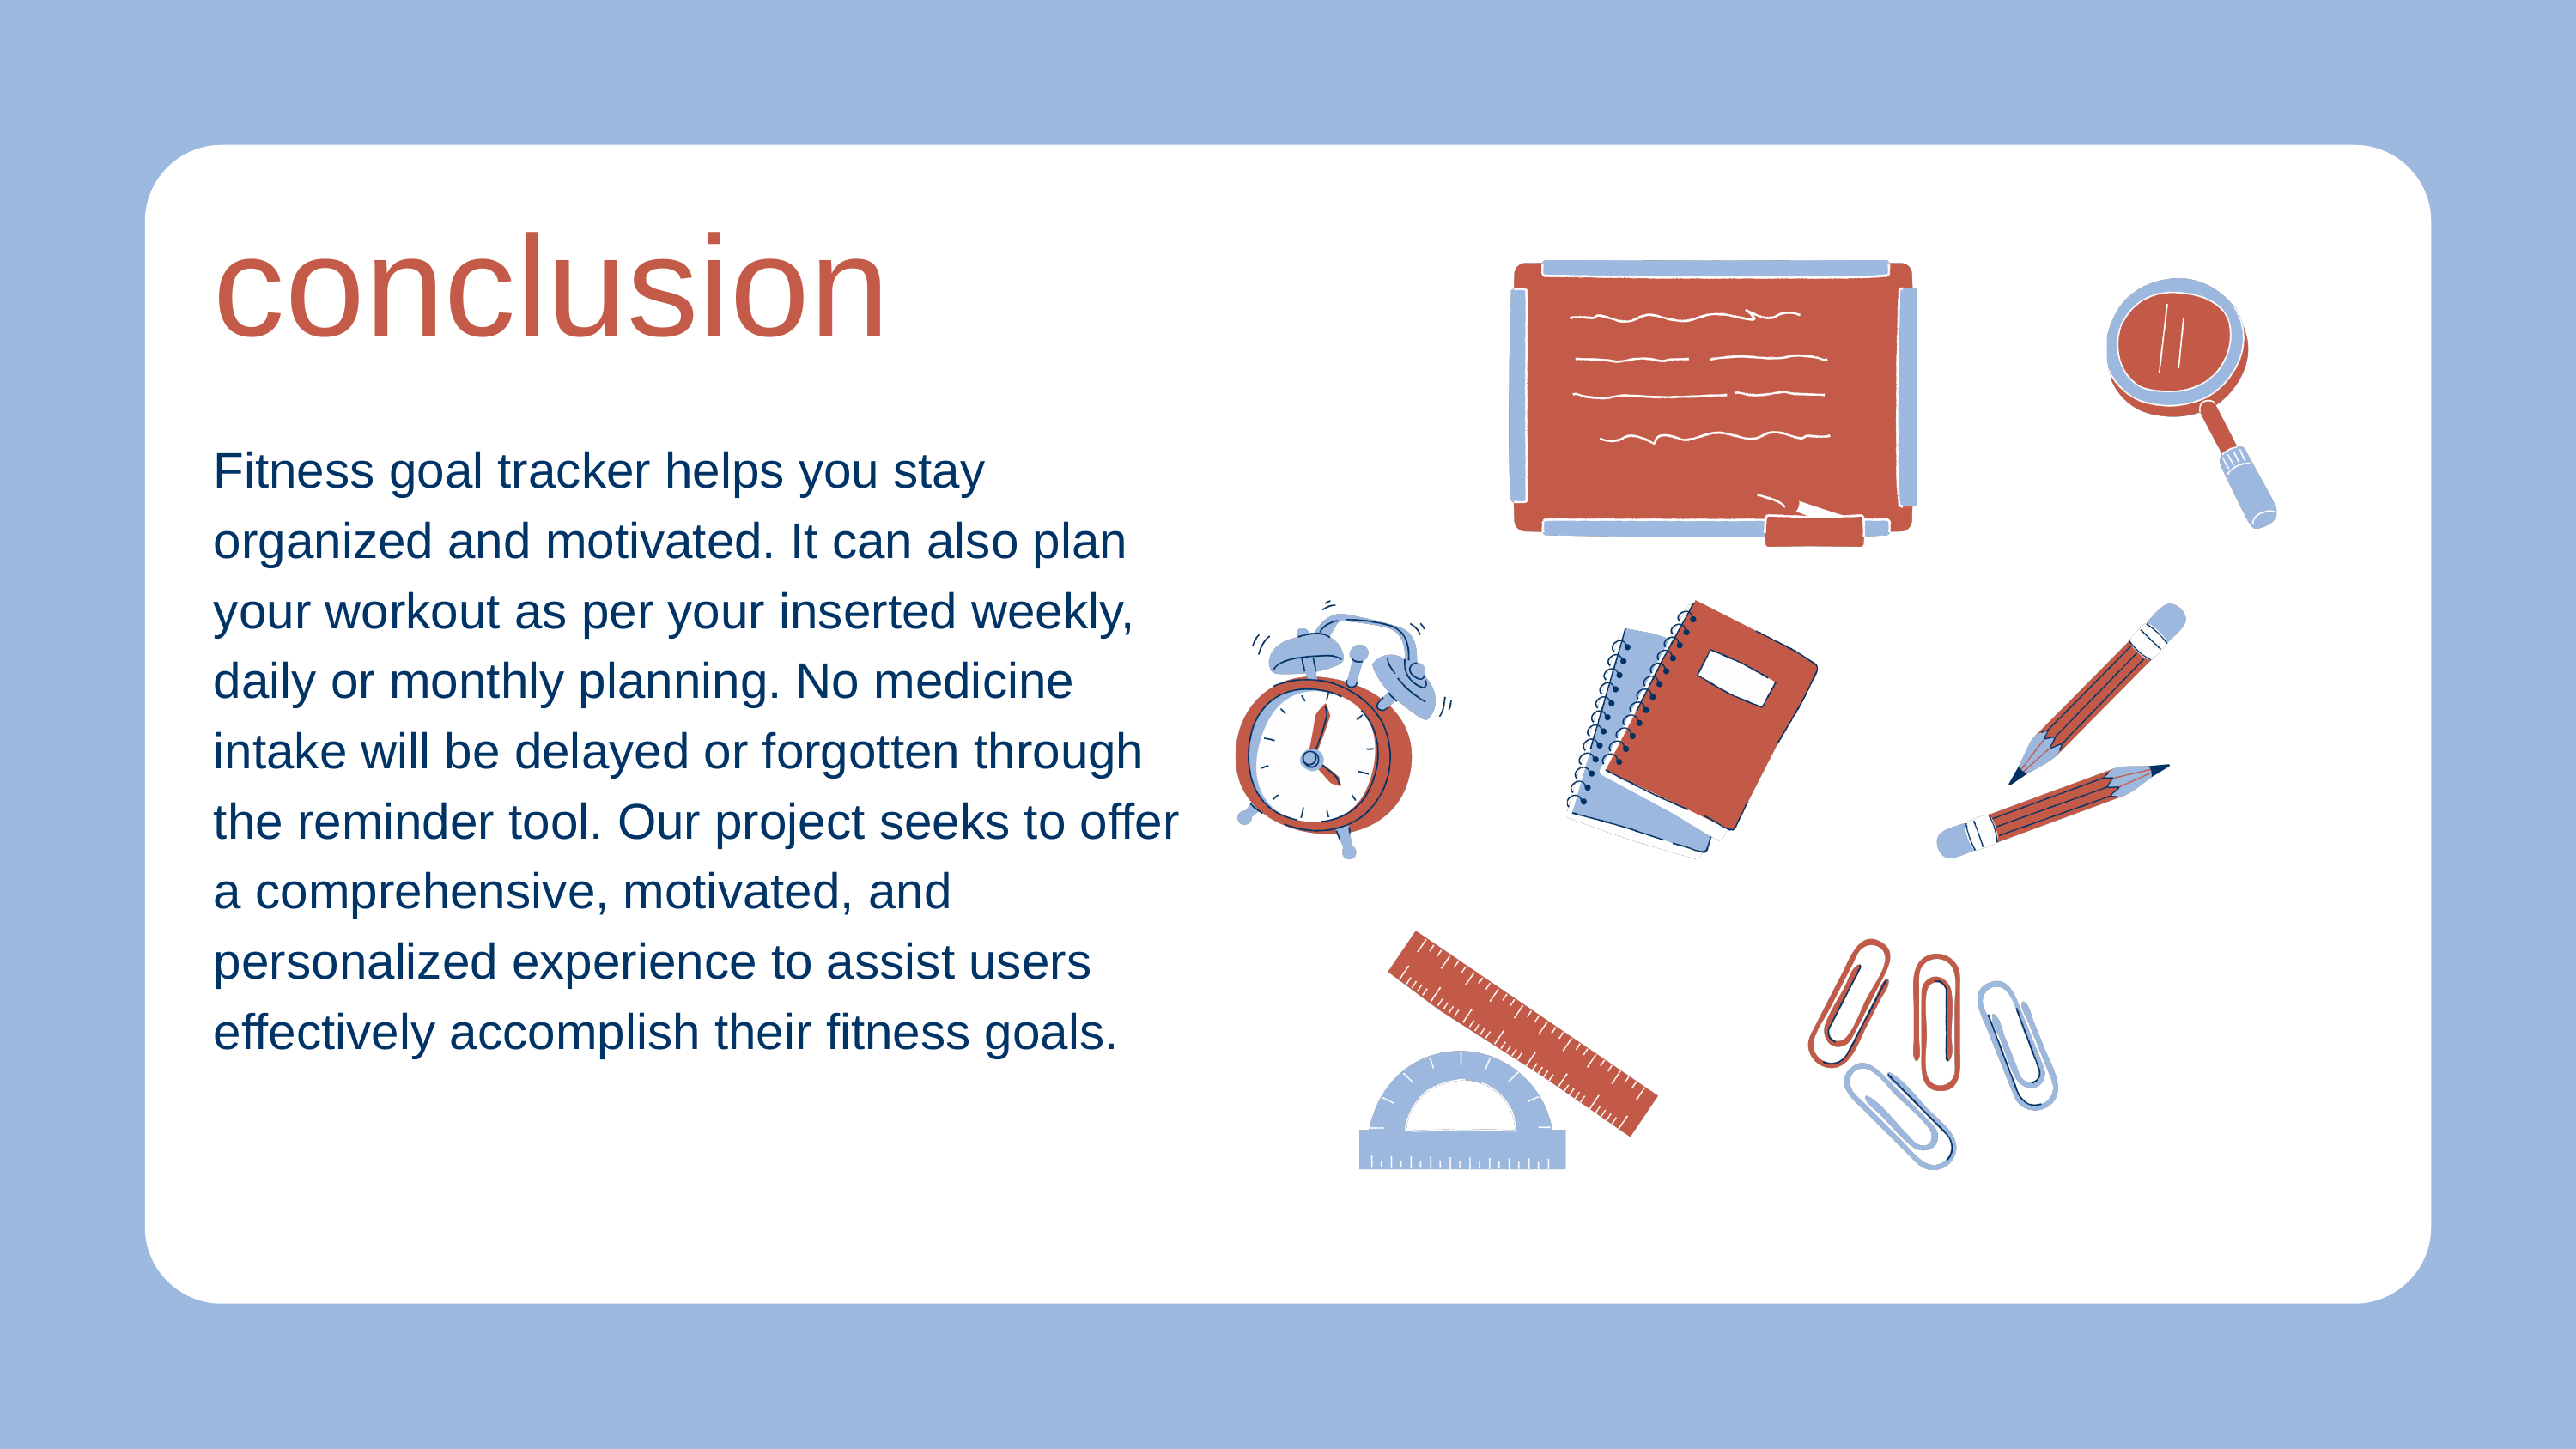

conclusion
Fitness goal tracker helps you stay organized and motivated. It can also plan your workout as per your inserted weekly, daily or monthly planning. No medicine intake will be delayed or forgotten through the reminder tool. Our project seeks to offer a comprehensive, motivated, and personalized experience to assist users effectively accomplish their fitness goals.